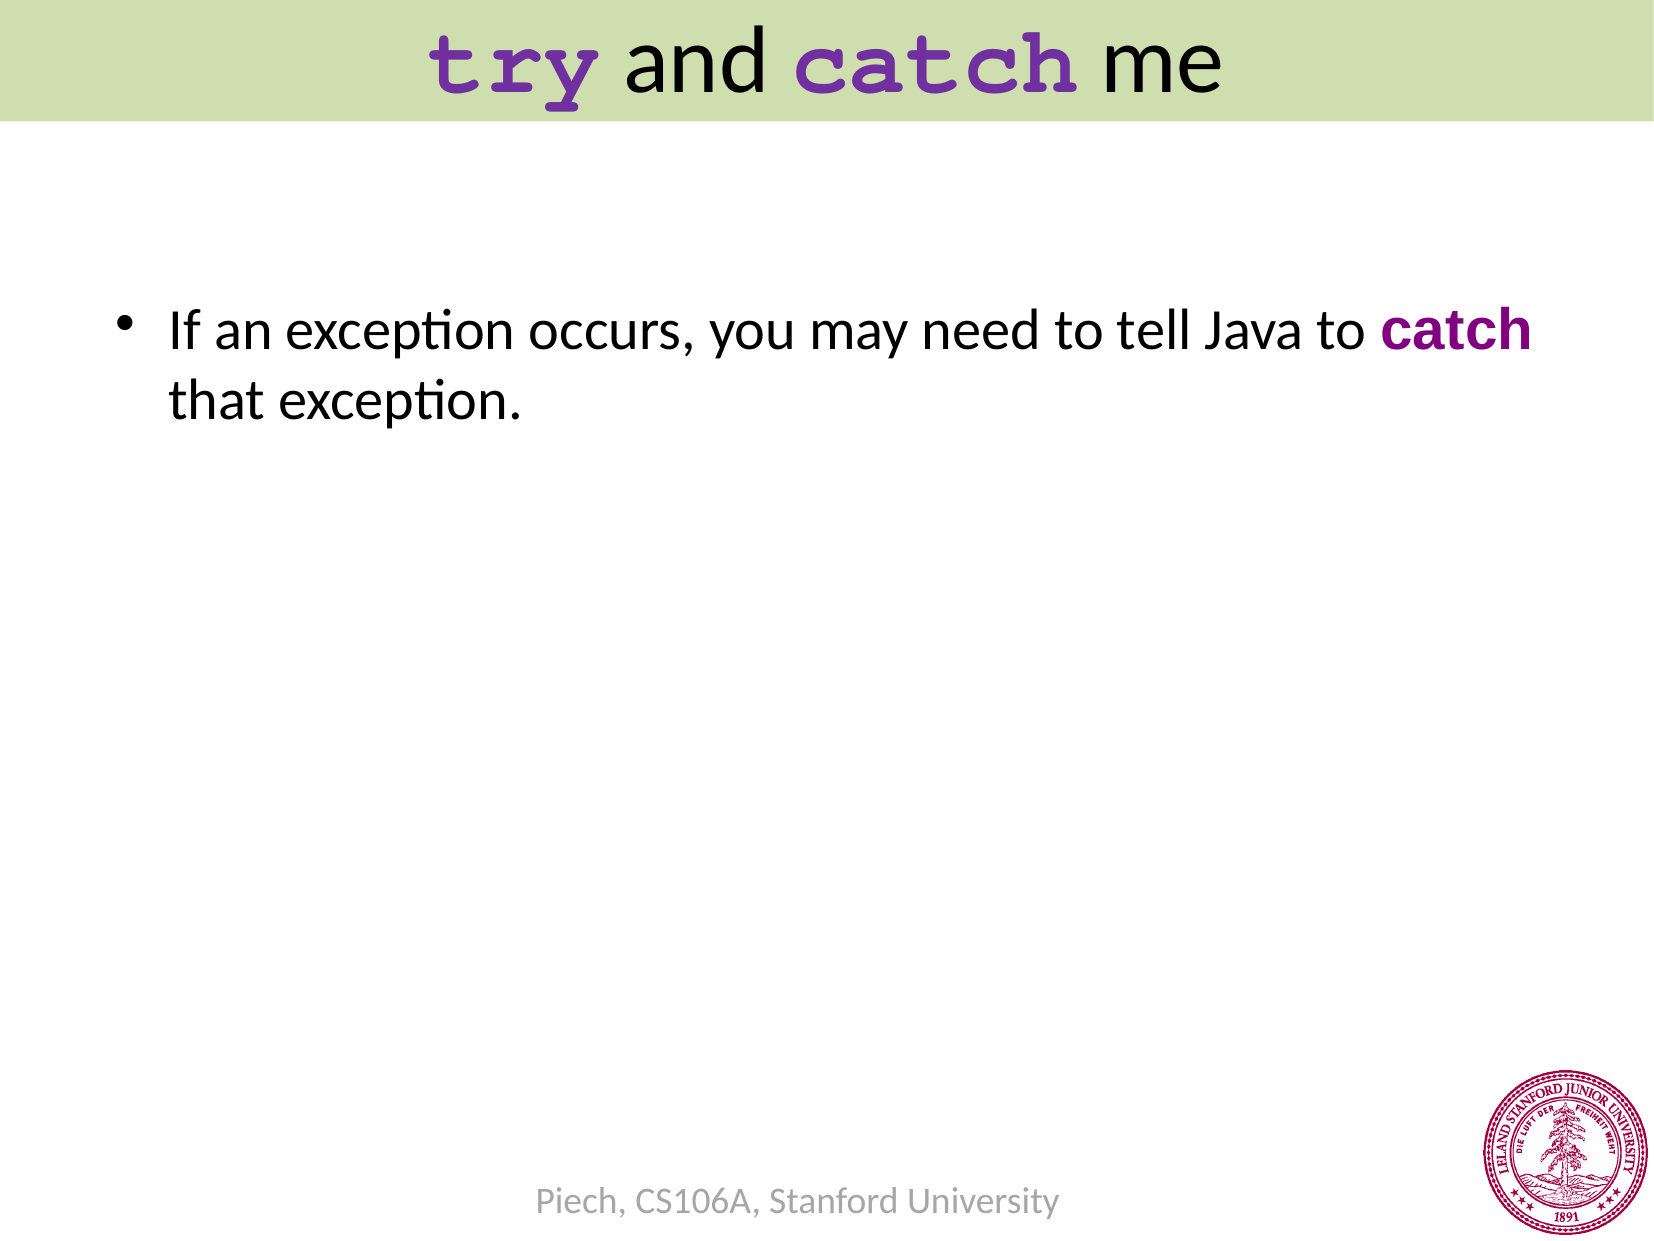

try and catch me
#
If an exception occurs, you may need to tell Java to catch that exception.